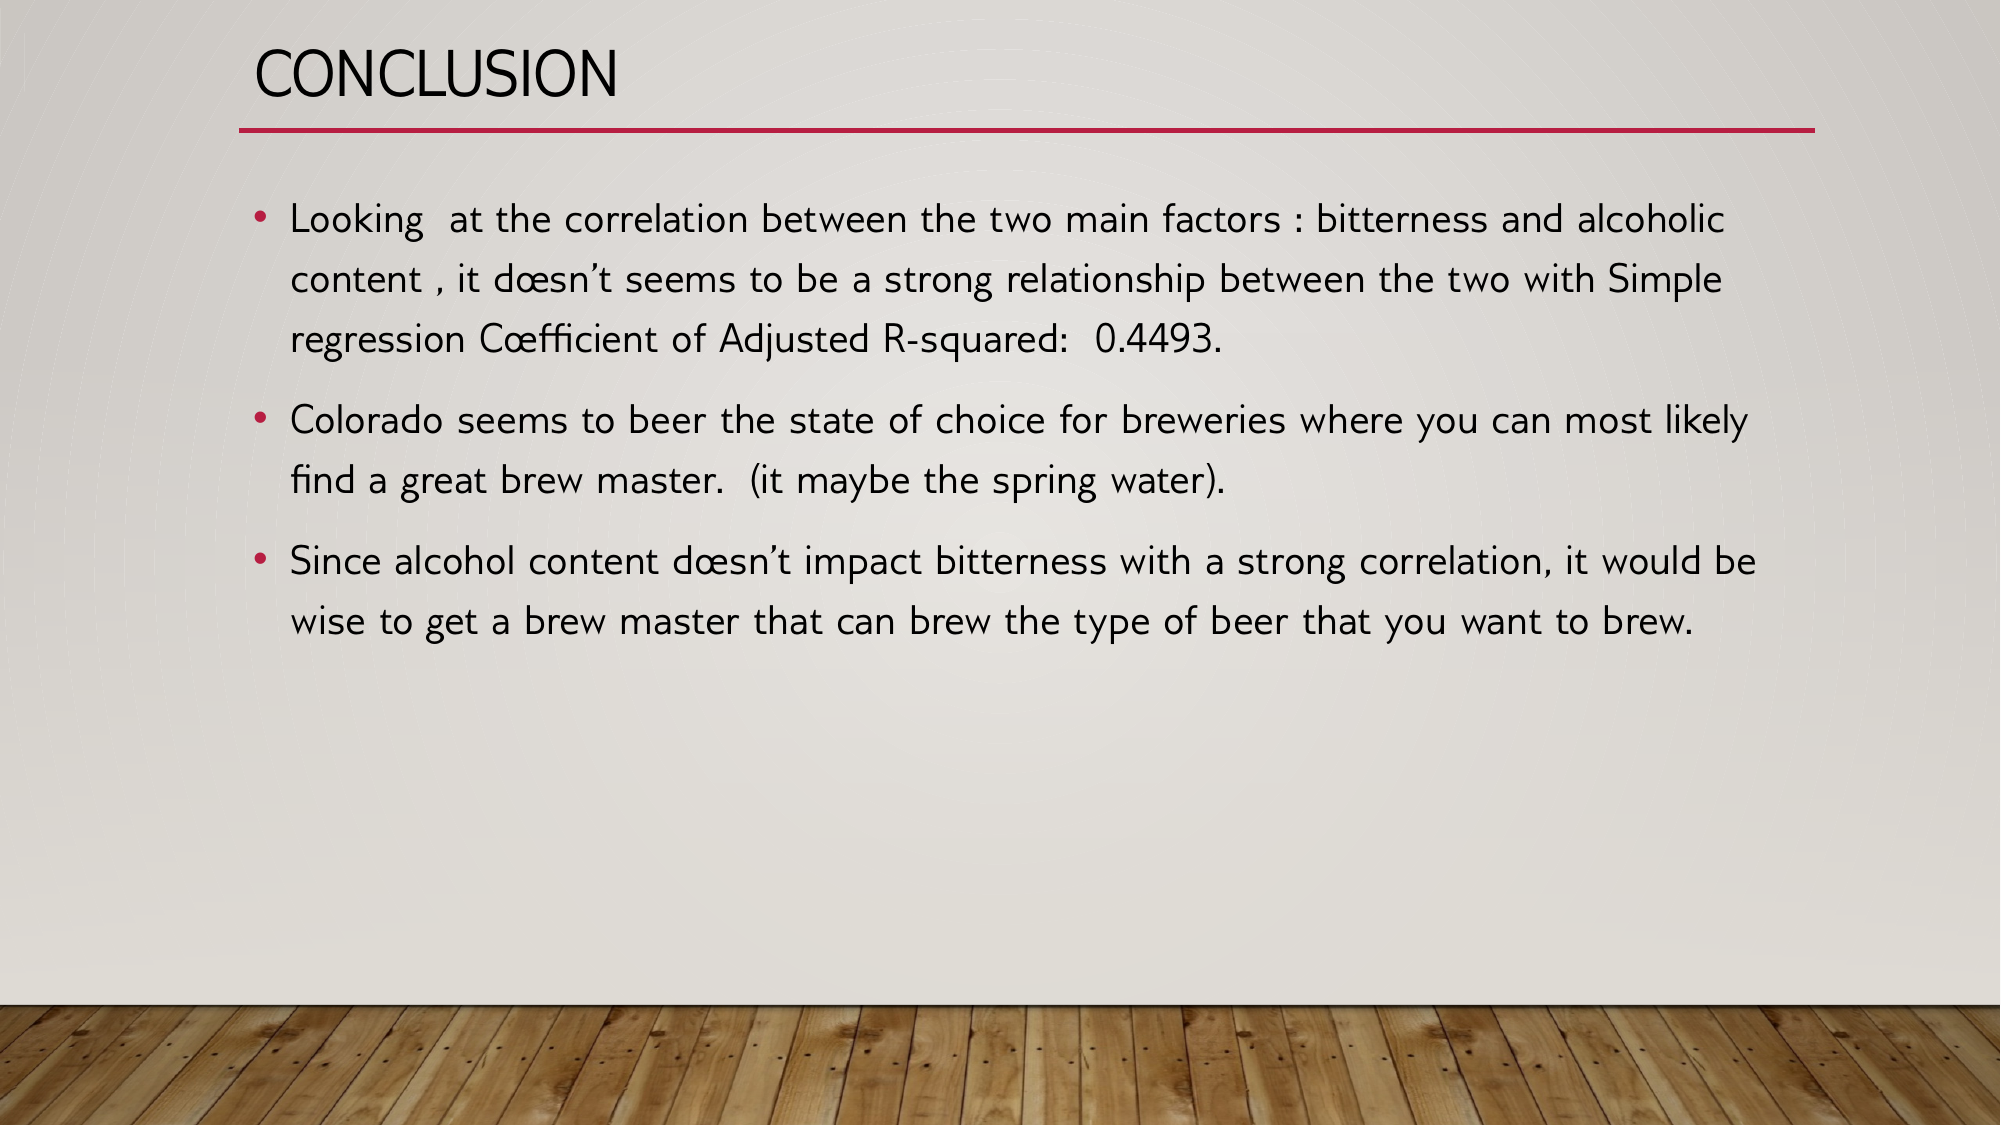

# Conclusion

Looking  at the correlation between the two main factors : bitterness and alcoholic content , it doesn’t seems to be a strong relationship between the two with Simple regression Coefficient of Adjusted R-squared:  0.4493.
Colorado seems to beer the state of choice for breweries where you can most likely find a great brew master.  (it maybe the spring water).
Since alcohol content doesn’t impact bitterness with a strong correlation, it would be wise to get a brew master that can brew the type of beer that you want to brew.